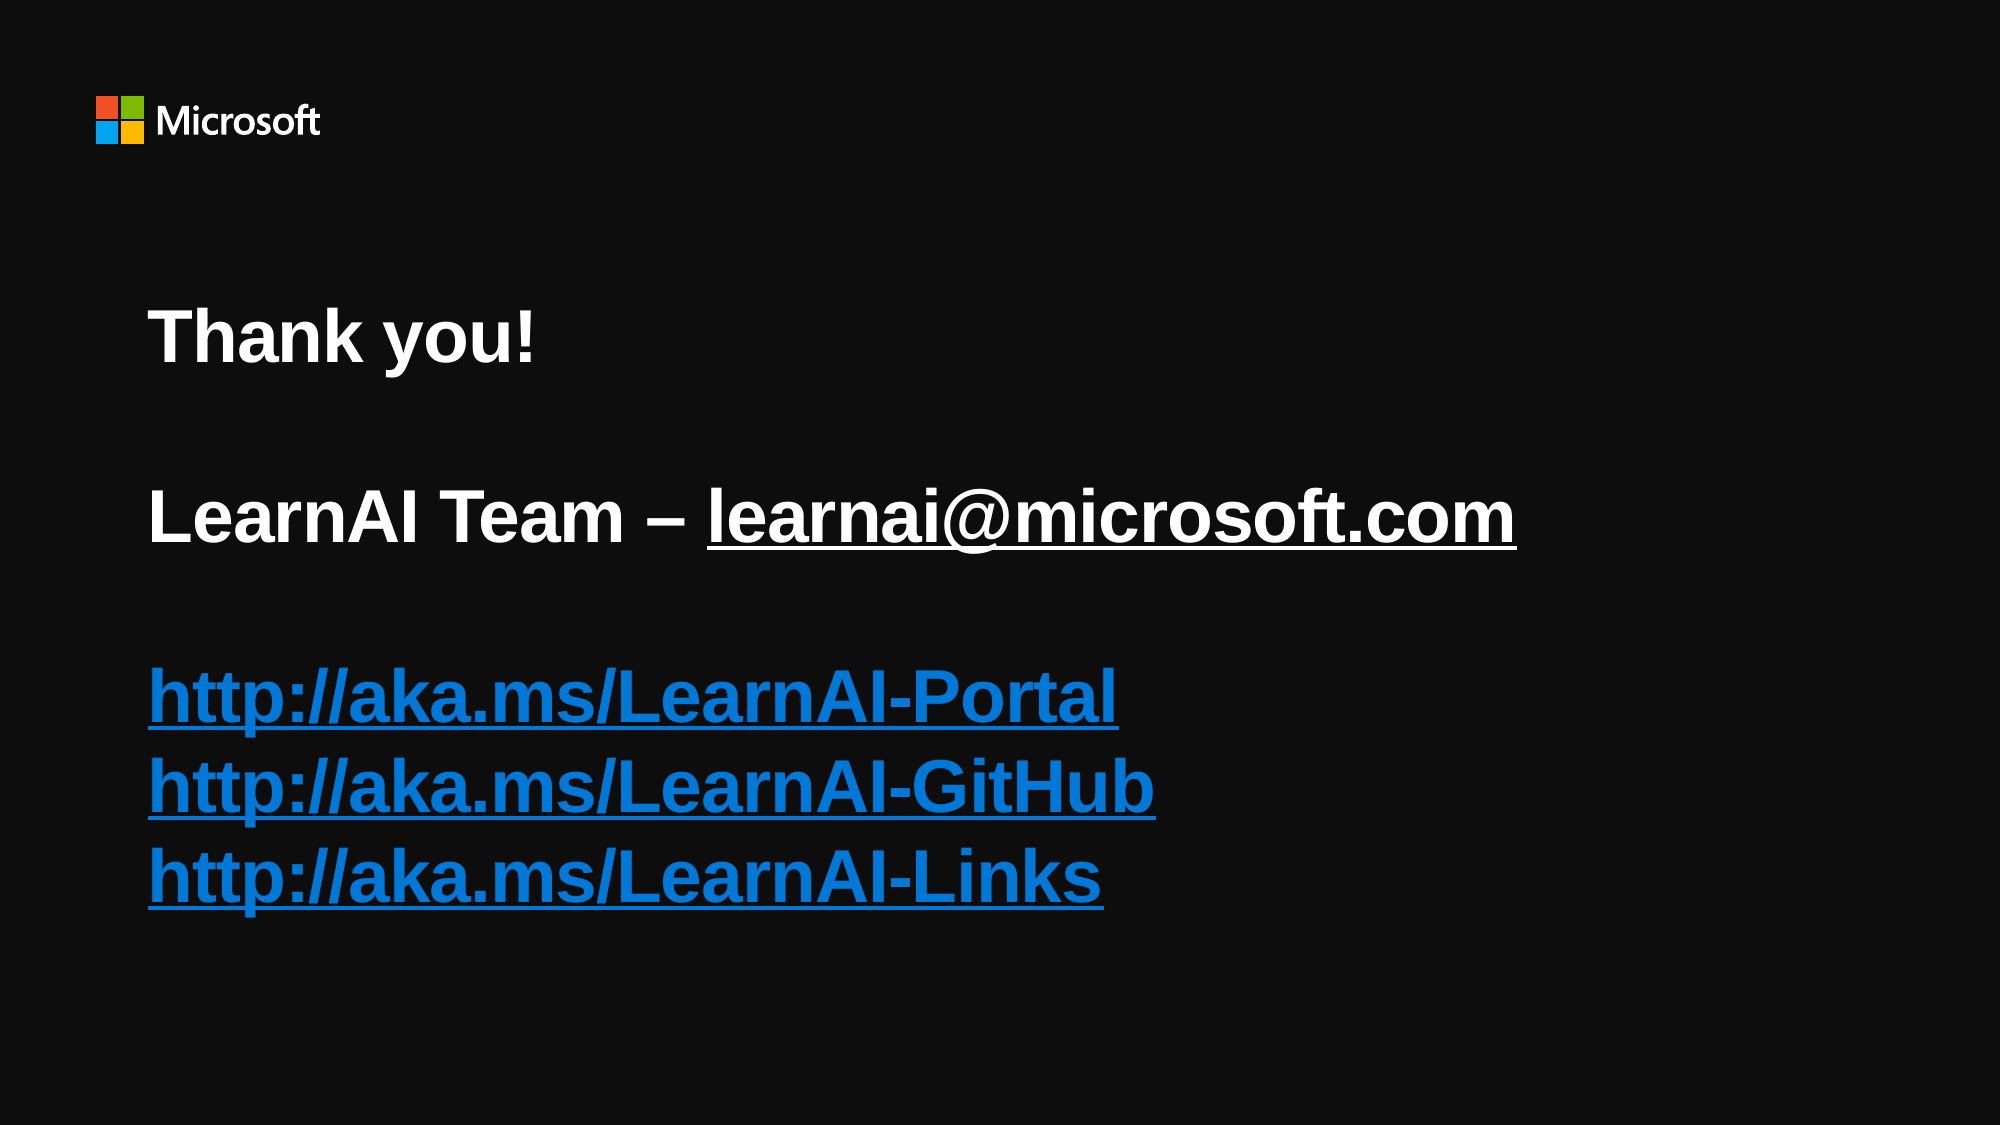

# Thank you! LearnAI Team – learnai@microsoft.com http://aka.ms/LearnAI-Portal http://aka.ms/LearnAI-GitHub http://aka.ms/LearnAI-Links